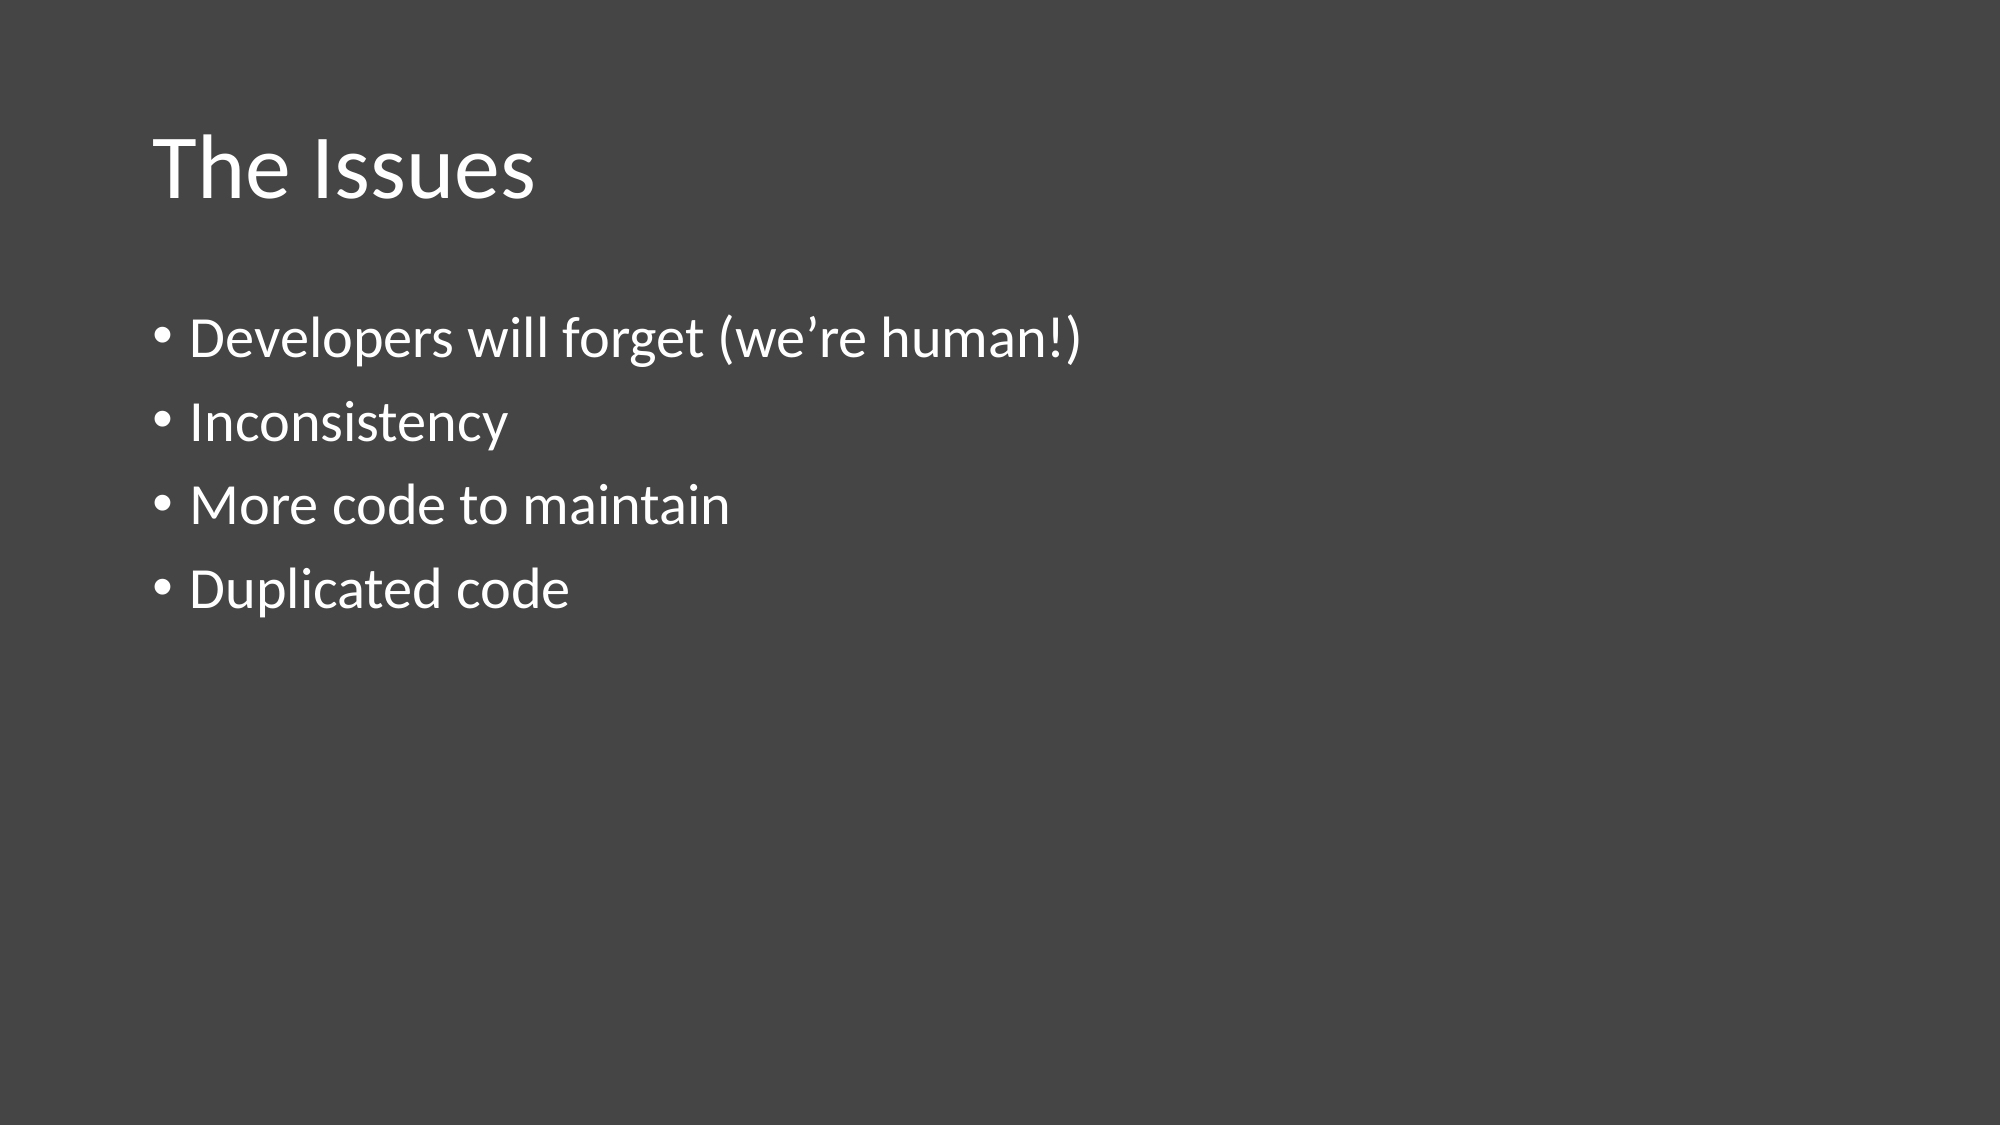

# The Issues
Developers will forget (we’re human!)
Inconsistency
More code to maintain
Duplicated code